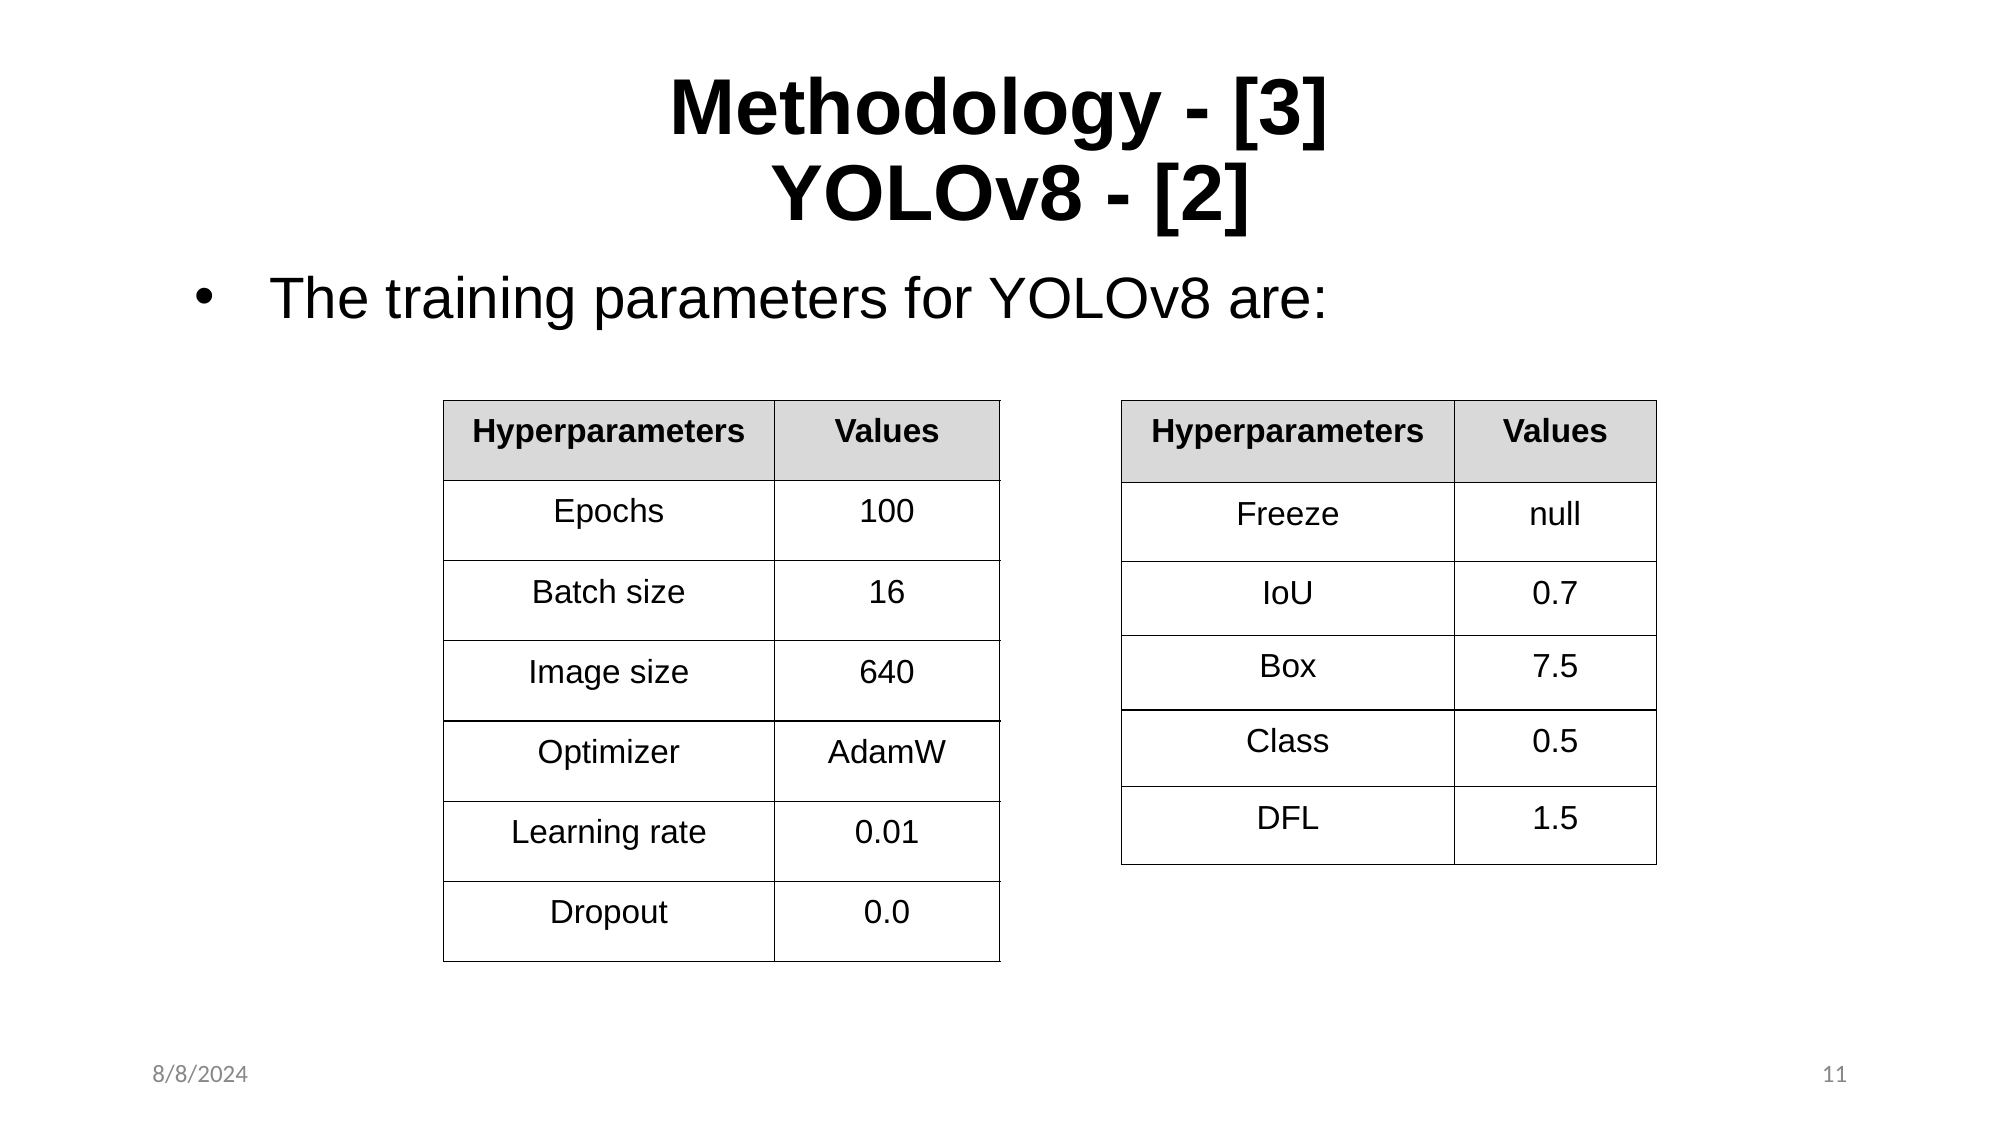

# Methodology - [3]
 YOLOv8 - [2]
The training parameters for YOLOv8 are:
| Hyperparameters | Values |
| --- | --- |
| Epochs | 100 |
| Batch size | 16 |
| Image size | 640 |
| Optimizer | AdamW |
| Learning rate | 0.01 |
| Dropout | 0.0 |
| Hyperparameters | Values |
| --- | --- |
| Freeze | null |
| IoU | 0.7 |
| Box | 7.5 |
| Class | 0.5 |
| DFL | 1.5 |
8/8/2024
11